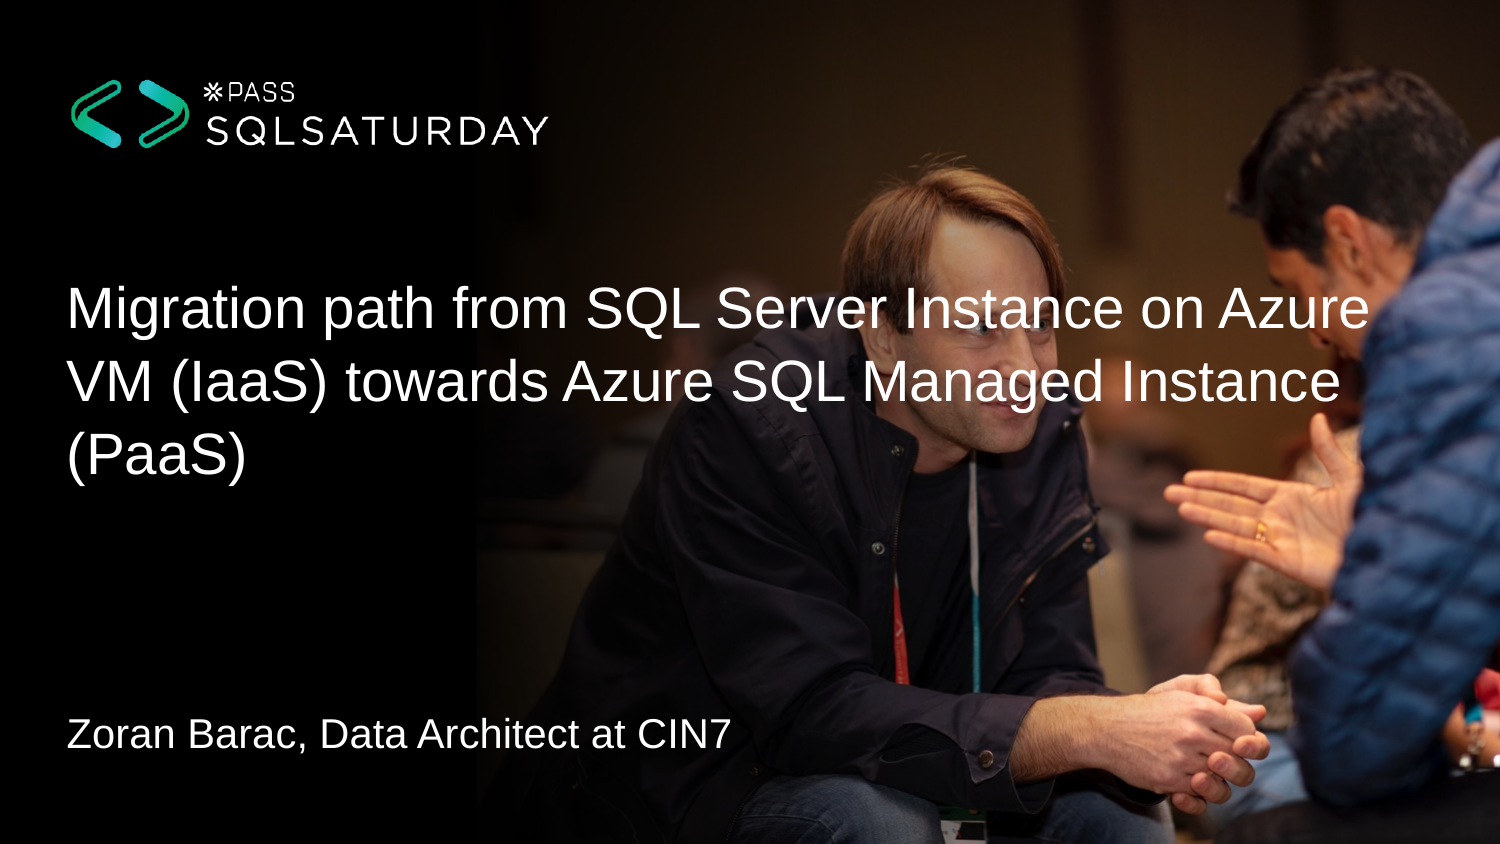

# Migration path from SQL Server Instance on Azure VM (IaaS) towards Azure SQL Managed Instance (PaaS)
Zoran Barac, Data Architect at CIN7